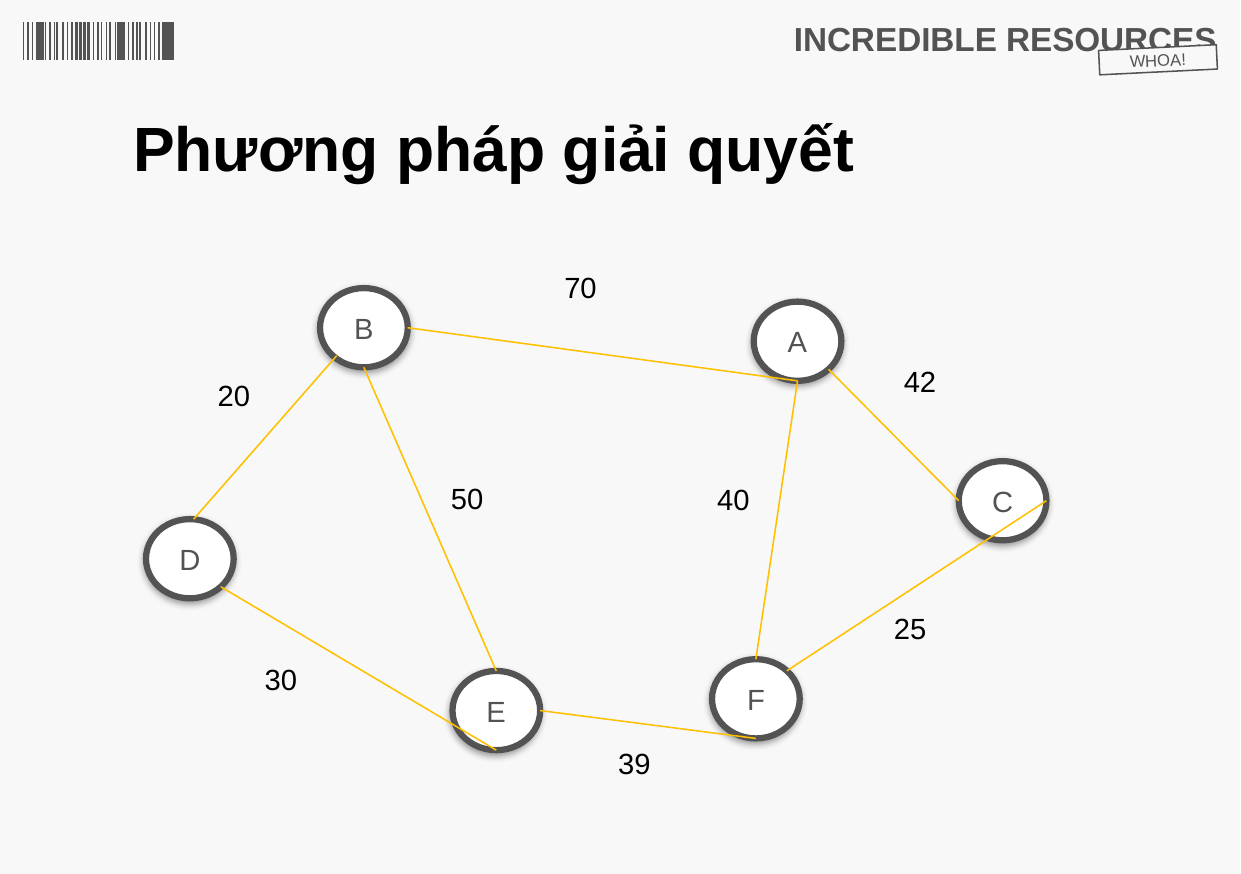

INCREDIBLE RESOURCES
WHOA!
# Phương pháp giải quyết
70
B
A
42
50
20
C
40
D
25
30
F
E
39